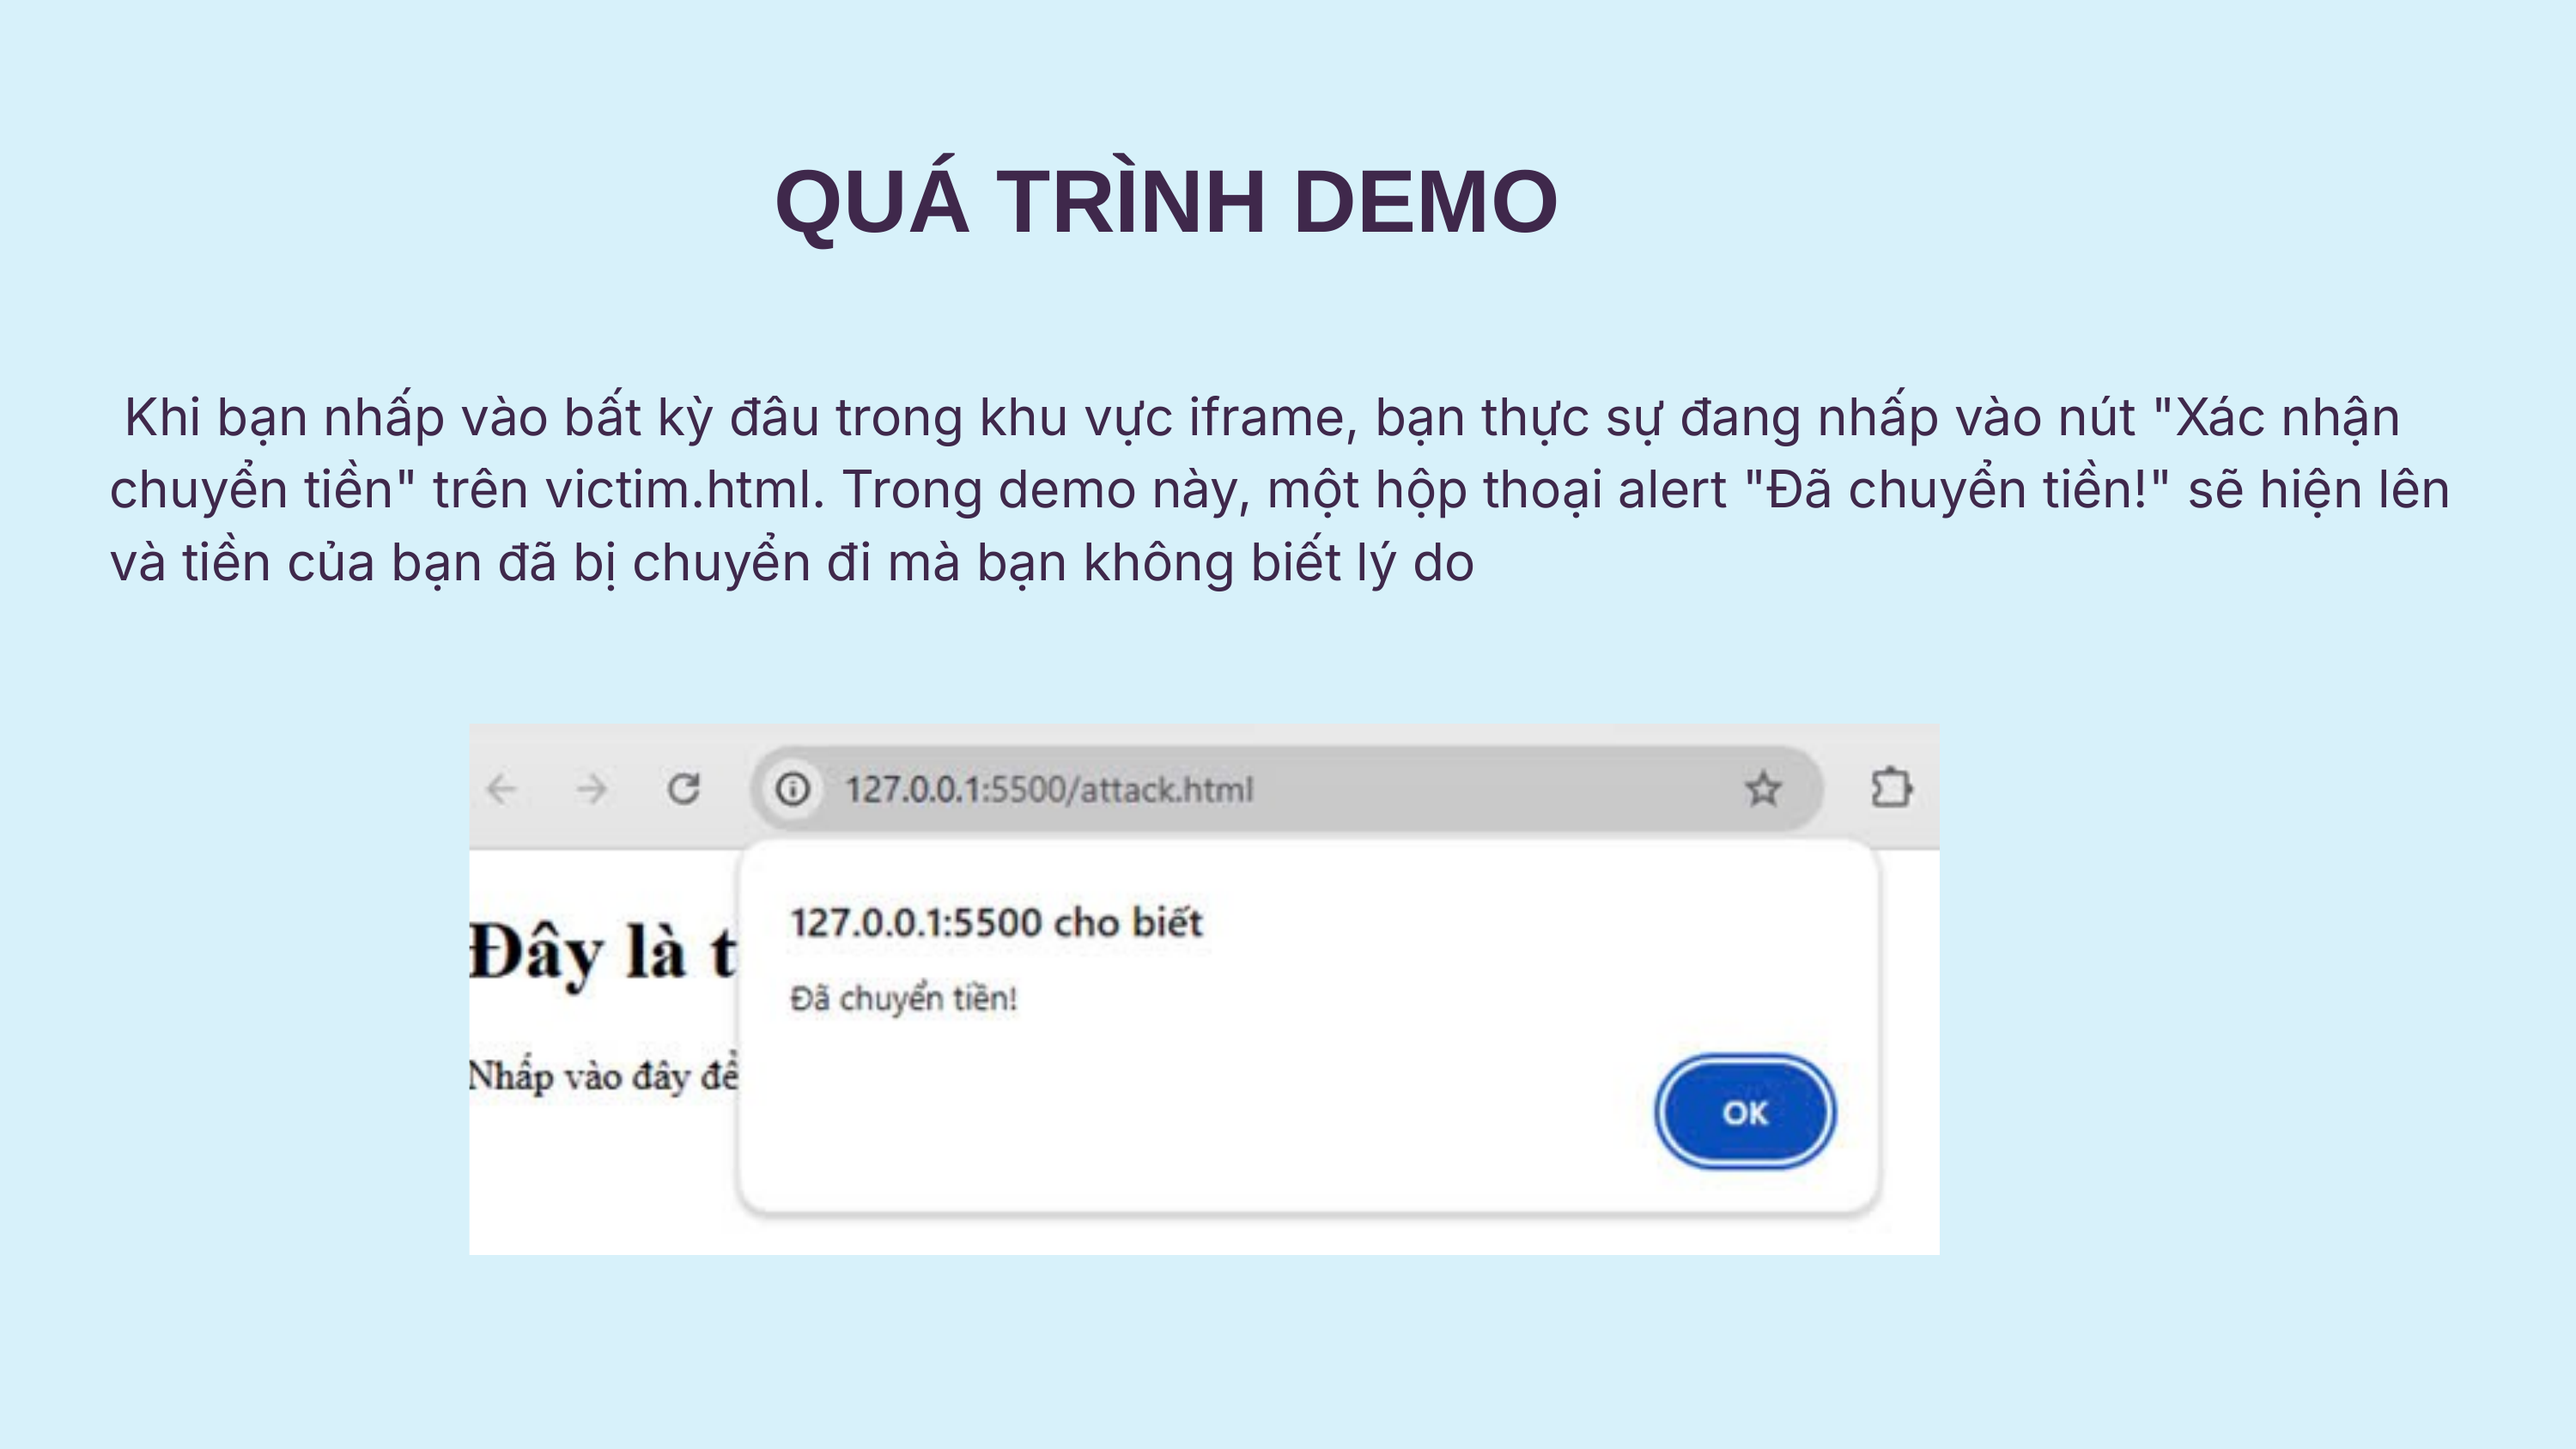

QUÁ TRÌNH DEMO

 Khi bạn nhấp vào bất kỳ đâu trong khu vực iframe, bạn thực sự đang nhấp vào nút "Xác nhận chuyển tiền" trên victim.html. Trong demo này, một hộp thoại alert "Đã chuyển tiền!" sẽ hiện lên và tiền của bạn đã bị chuyển đi mà bạn không biết lý do